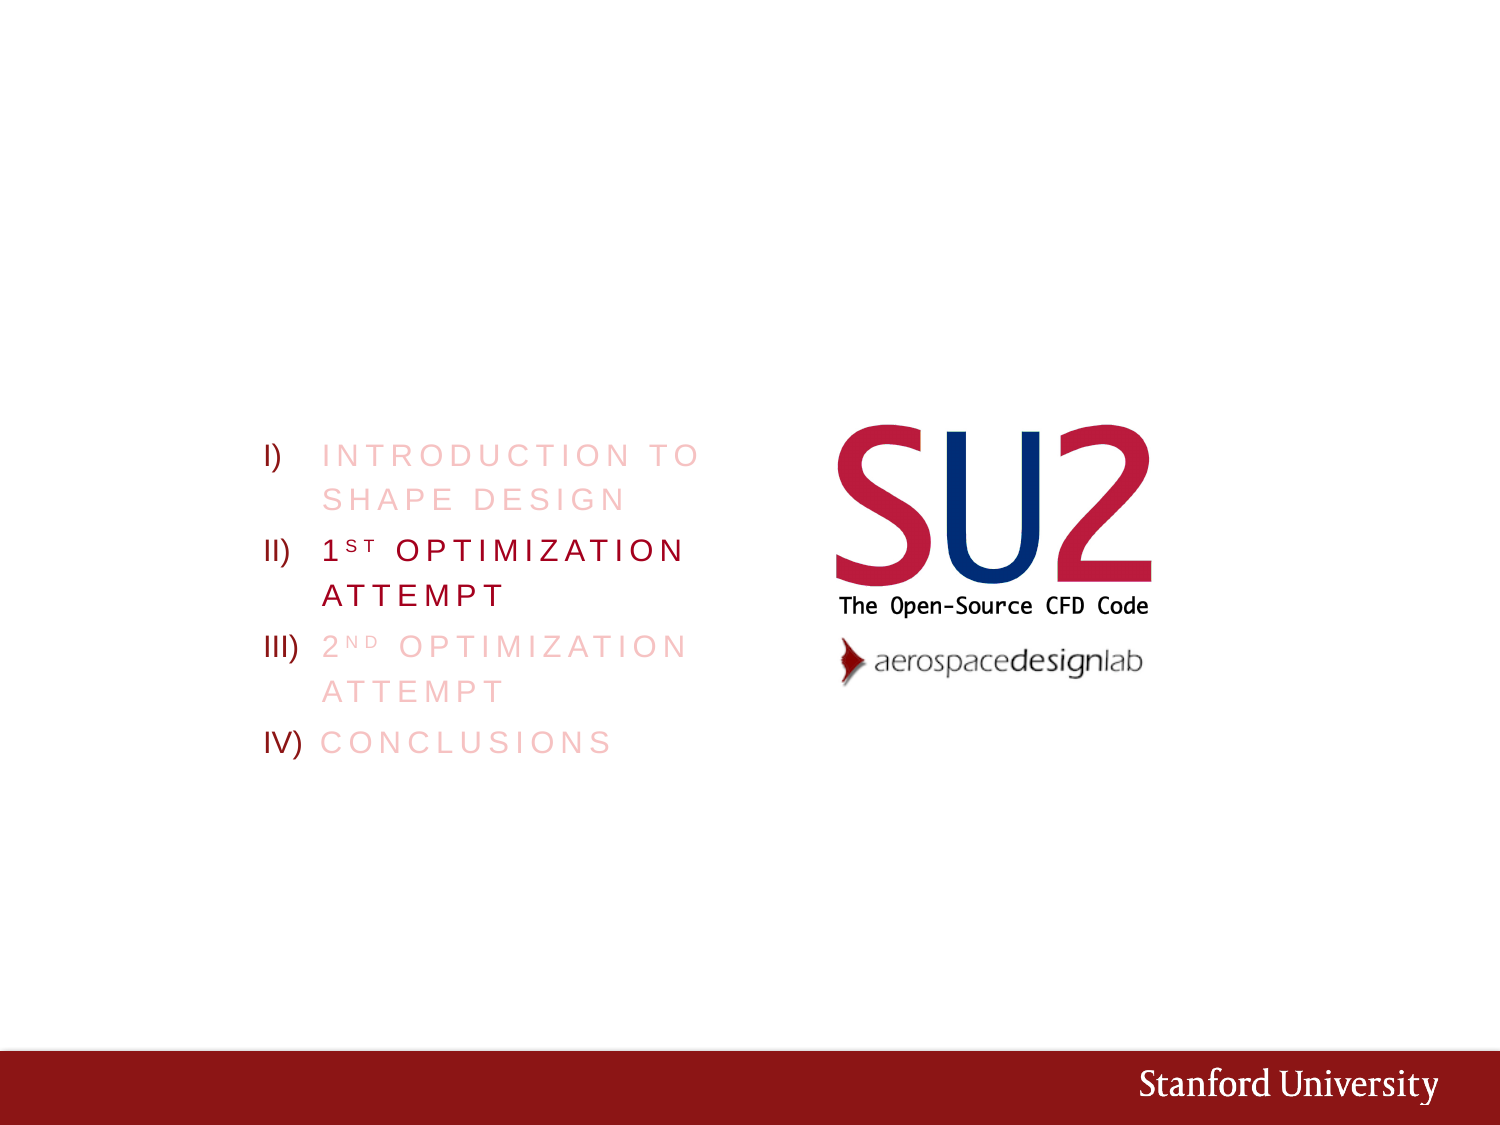

Introduction to Shape design
1st Optimization Attempt
2nd Optimization Attempt
 Conclusions